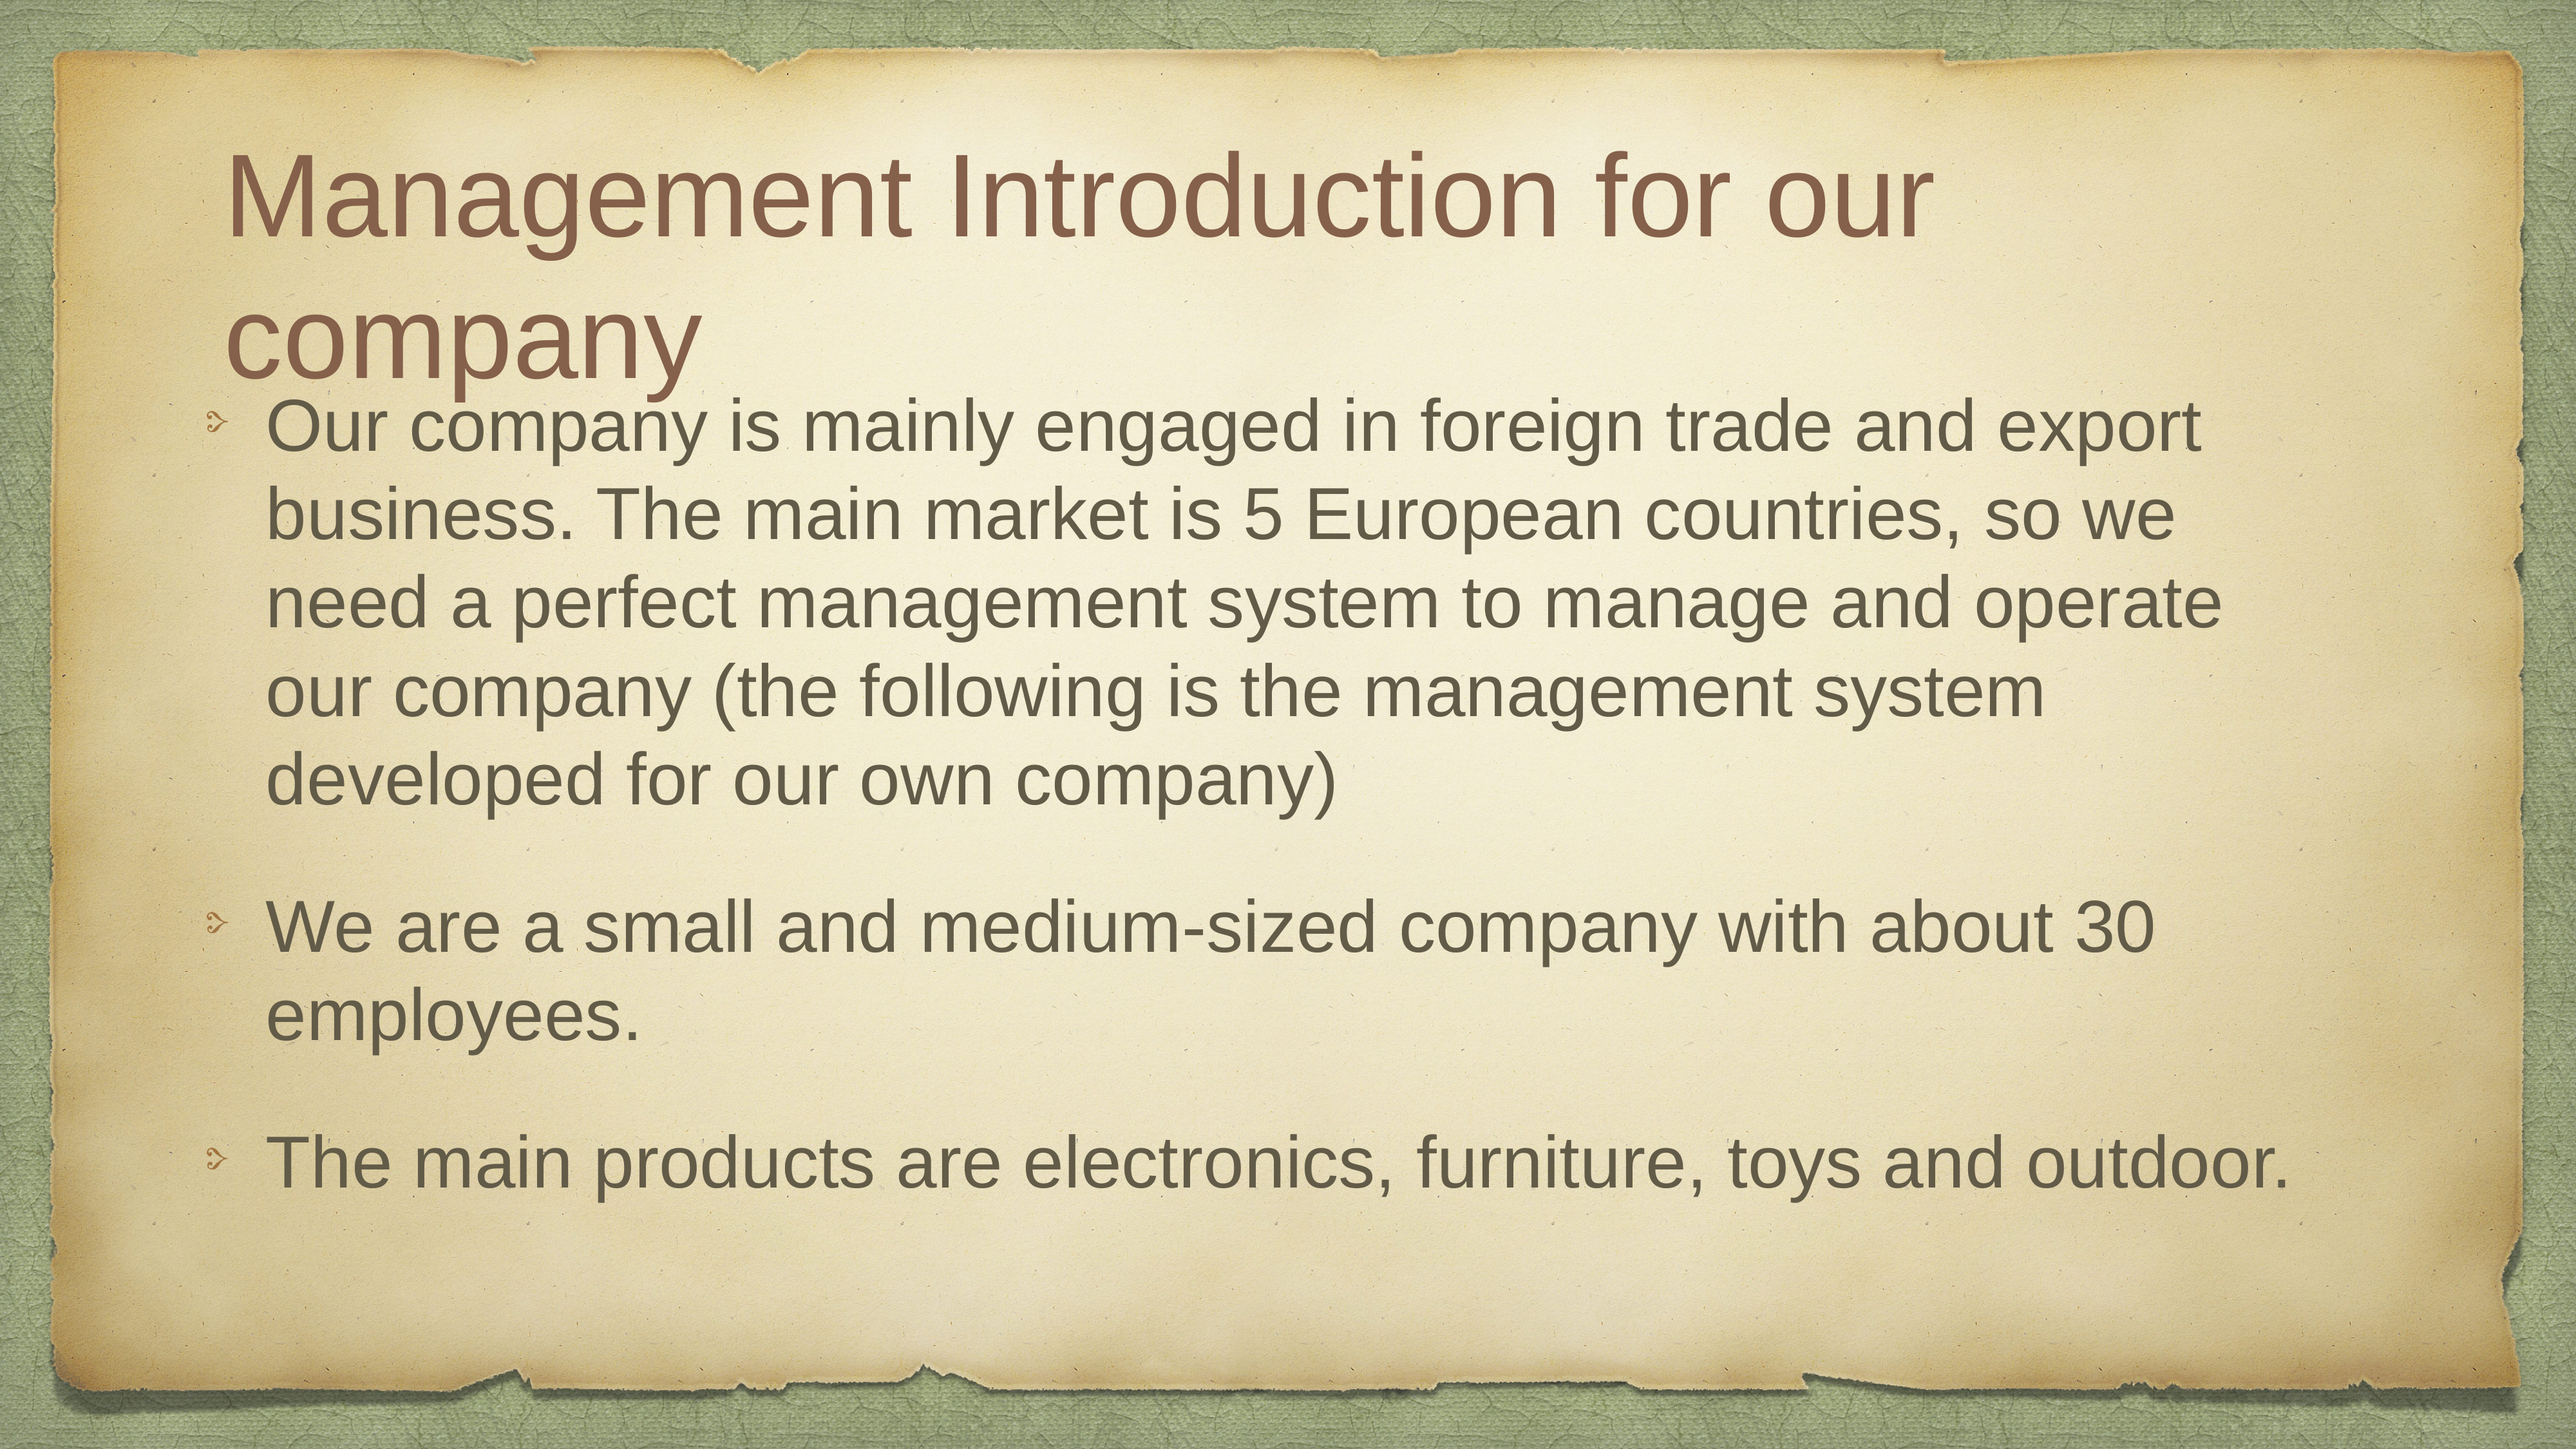

# Management Introduction for our company
Our company is mainly engaged in foreign trade and export business. The main market is 5 European countries, so we need a perfect management system to manage and operate our company (the following is the management system developed for our own company)
We are a small and medium-sized company with about 30 employees.
The main products are electronics, furniture, toys and outdoor.